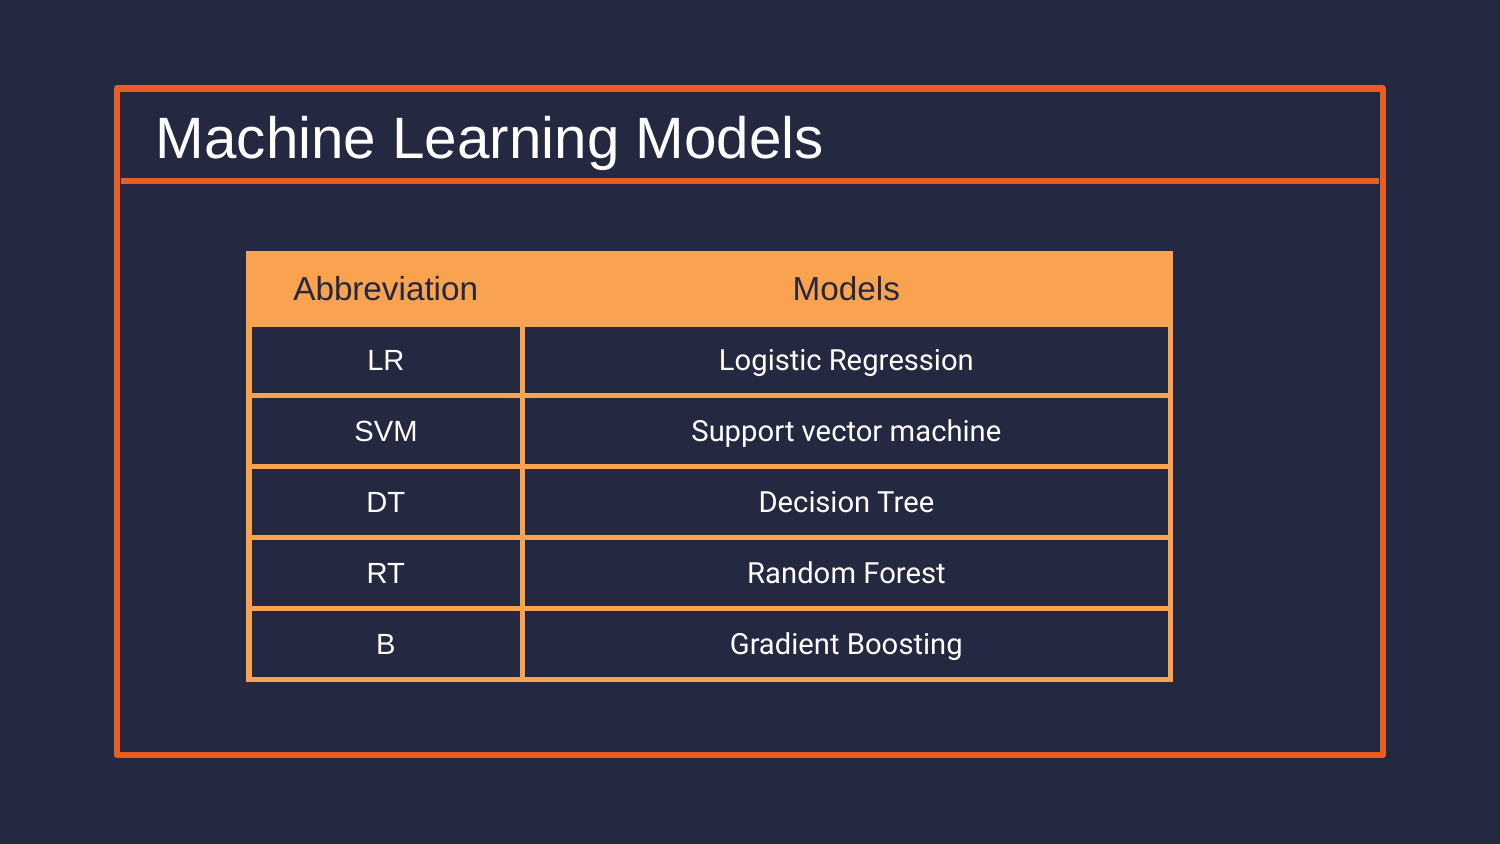

# Machine Learning Models
| Abbreviation | Models |
| --- | --- |
| LR | Logistic Regression |
| SVM | Support vector machine |
| DT | Decision Tree |
| RT | Random Forest |
| B | Gradient Boosting |